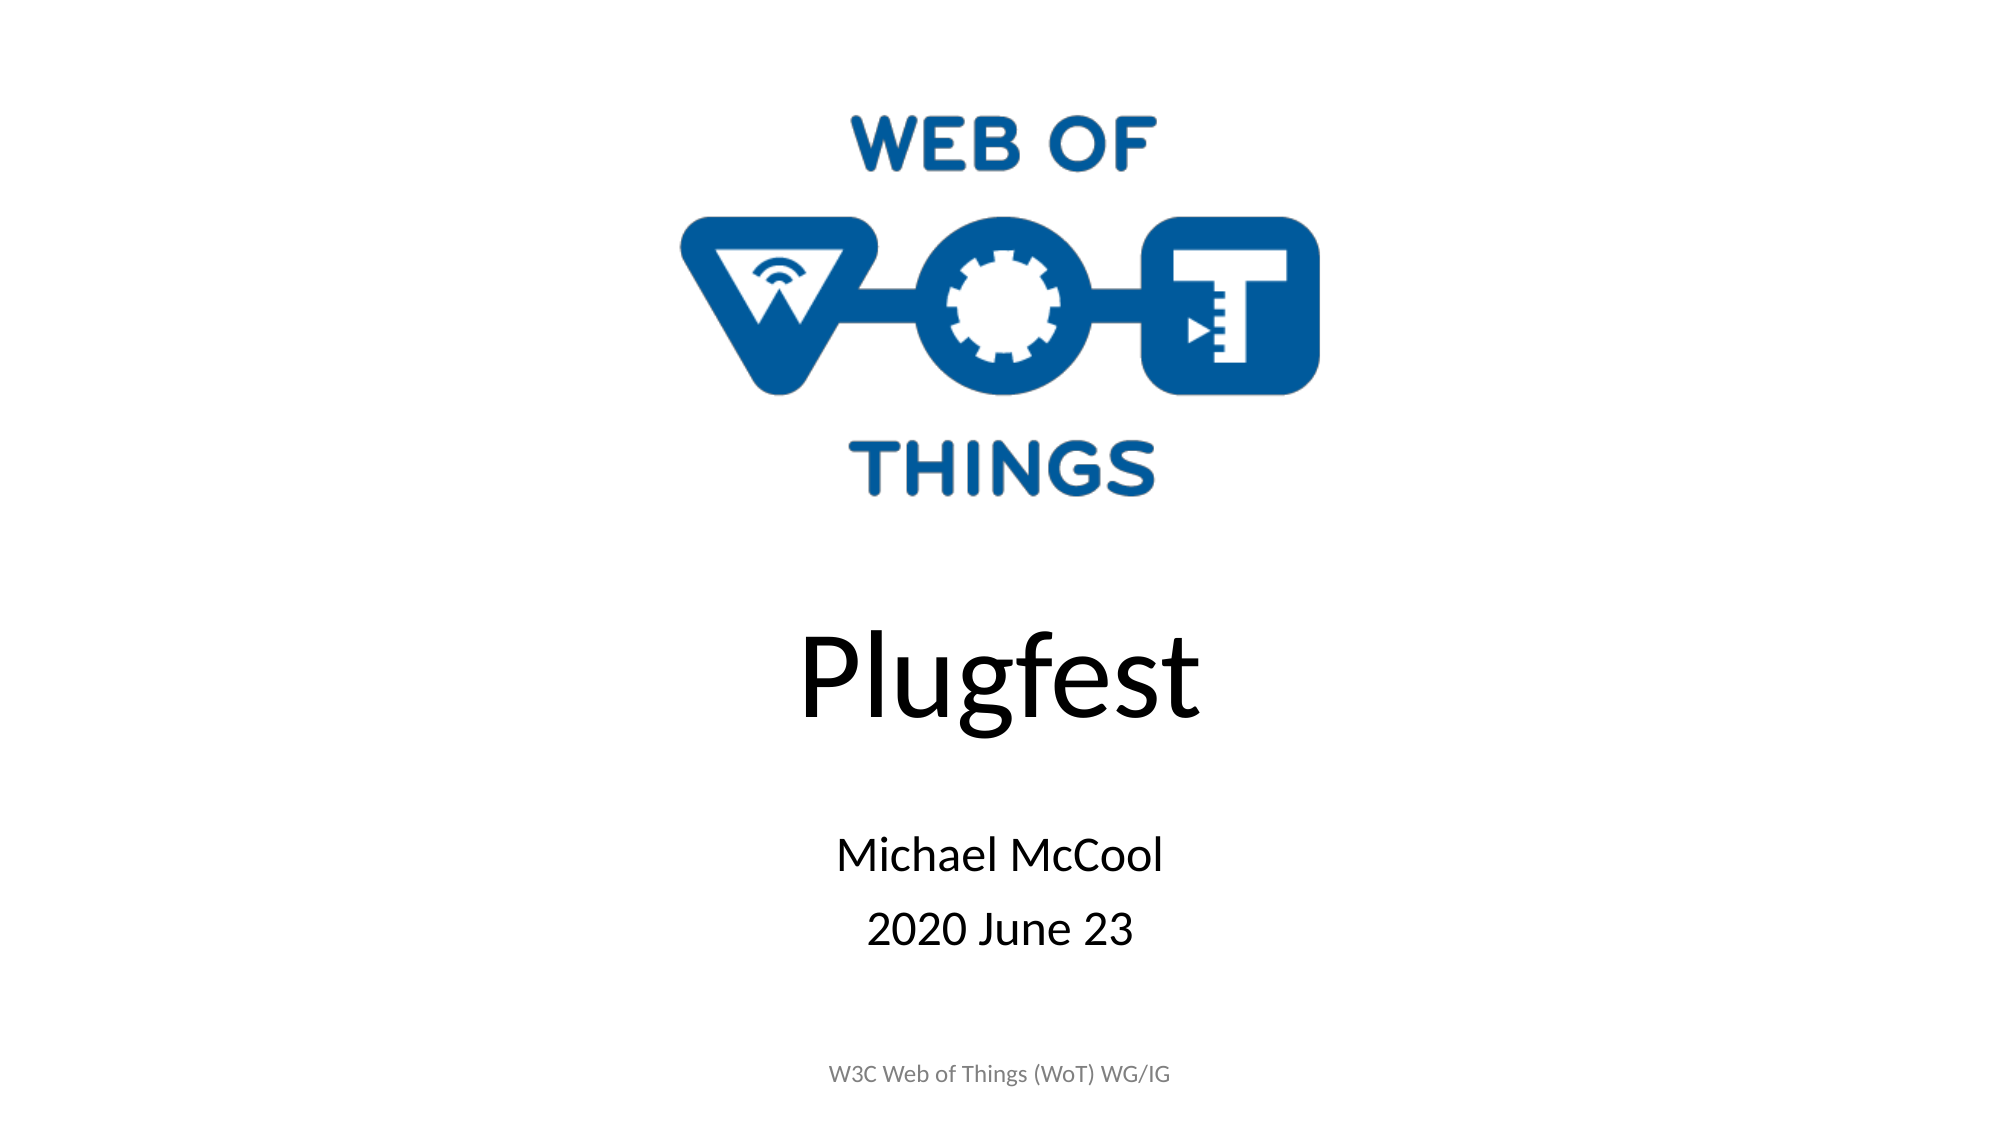

# Plugfest
Michael McCool
2020 June 23
W3C Web of Things (WoT) WG/IG